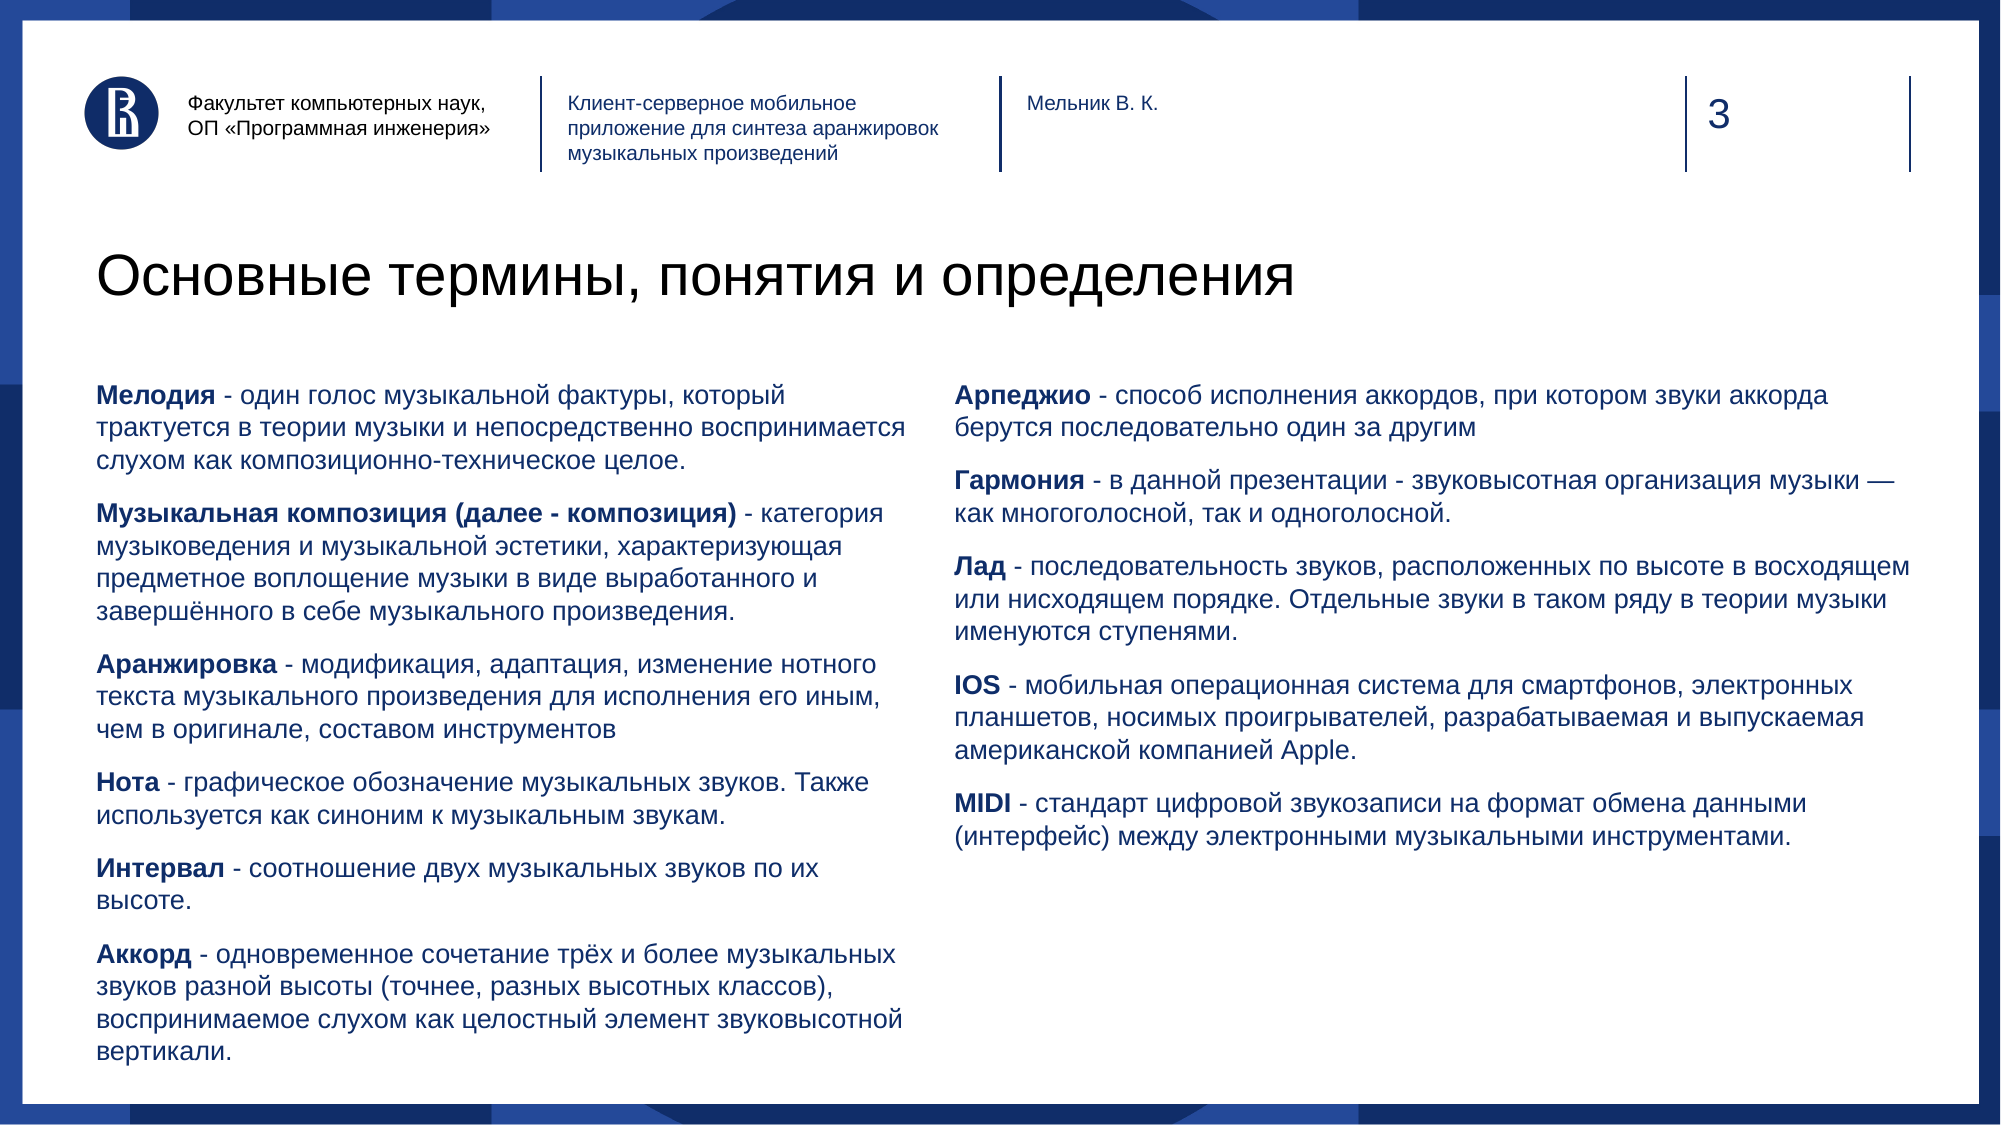

Факультет компьютерных наук,
ОП «Программная инженерия»
Клиент-серверное мобильное приложение для синтеза аранжировок музыкальных произведений
Мельник В. К.
# Основные термины, понятия и определения
Мелодия - один голос музыкальной фактуры, который трактуется в теории музыки и непосредственно воспринимается слухом как композиционно-техническое целое.
Музыкальная композиция (далее - композиция) - категория музыковедения и музыкальной эстетики, характеризующая предметное воплощение музыки в виде выработанного и завершённого в себе музыкального произведения.
Аранжировка - модификация, адаптация, изменение нотного текста музыкального произведения для исполнения его иным, чем в оригинале, составом инструментов
Нота - графическое обозначение музыкальных звуков. Также используется как синоним к музыкальным звукам.
Интервал - соотношение двух музыкальных звуков по их высоте.
Аккорд - одновременное сочетание трёх и более музыкальных звуков разной высоты (точнее, разных высотных классов), воспринимаемое слухом как целостный элемент звуковысотной вертикали.
Арпеджио - способ исполнения аккордов, при котором звуки аккорда берутся последовательно один за другим
Гармония - в данной презентации - звуковысотная организация музыки — как многоголосной, так и одноголосной.
Лад - последовательность звуков, расположенных по высоте в восходящем или нисходящем порядке. Отдельные звуки в таком ряду в теории музыки именуются ступенями.
IOS - мобильная операционная система для смартфонов, электронных планшетов, носимых проигрывателей, разрабатываемая и выпускаемая американской компанией Apple.
MIDI - стандарт цифровой звукозаписи на формат обмена данными (интерфейс) между электронными музыкальными инструментами.